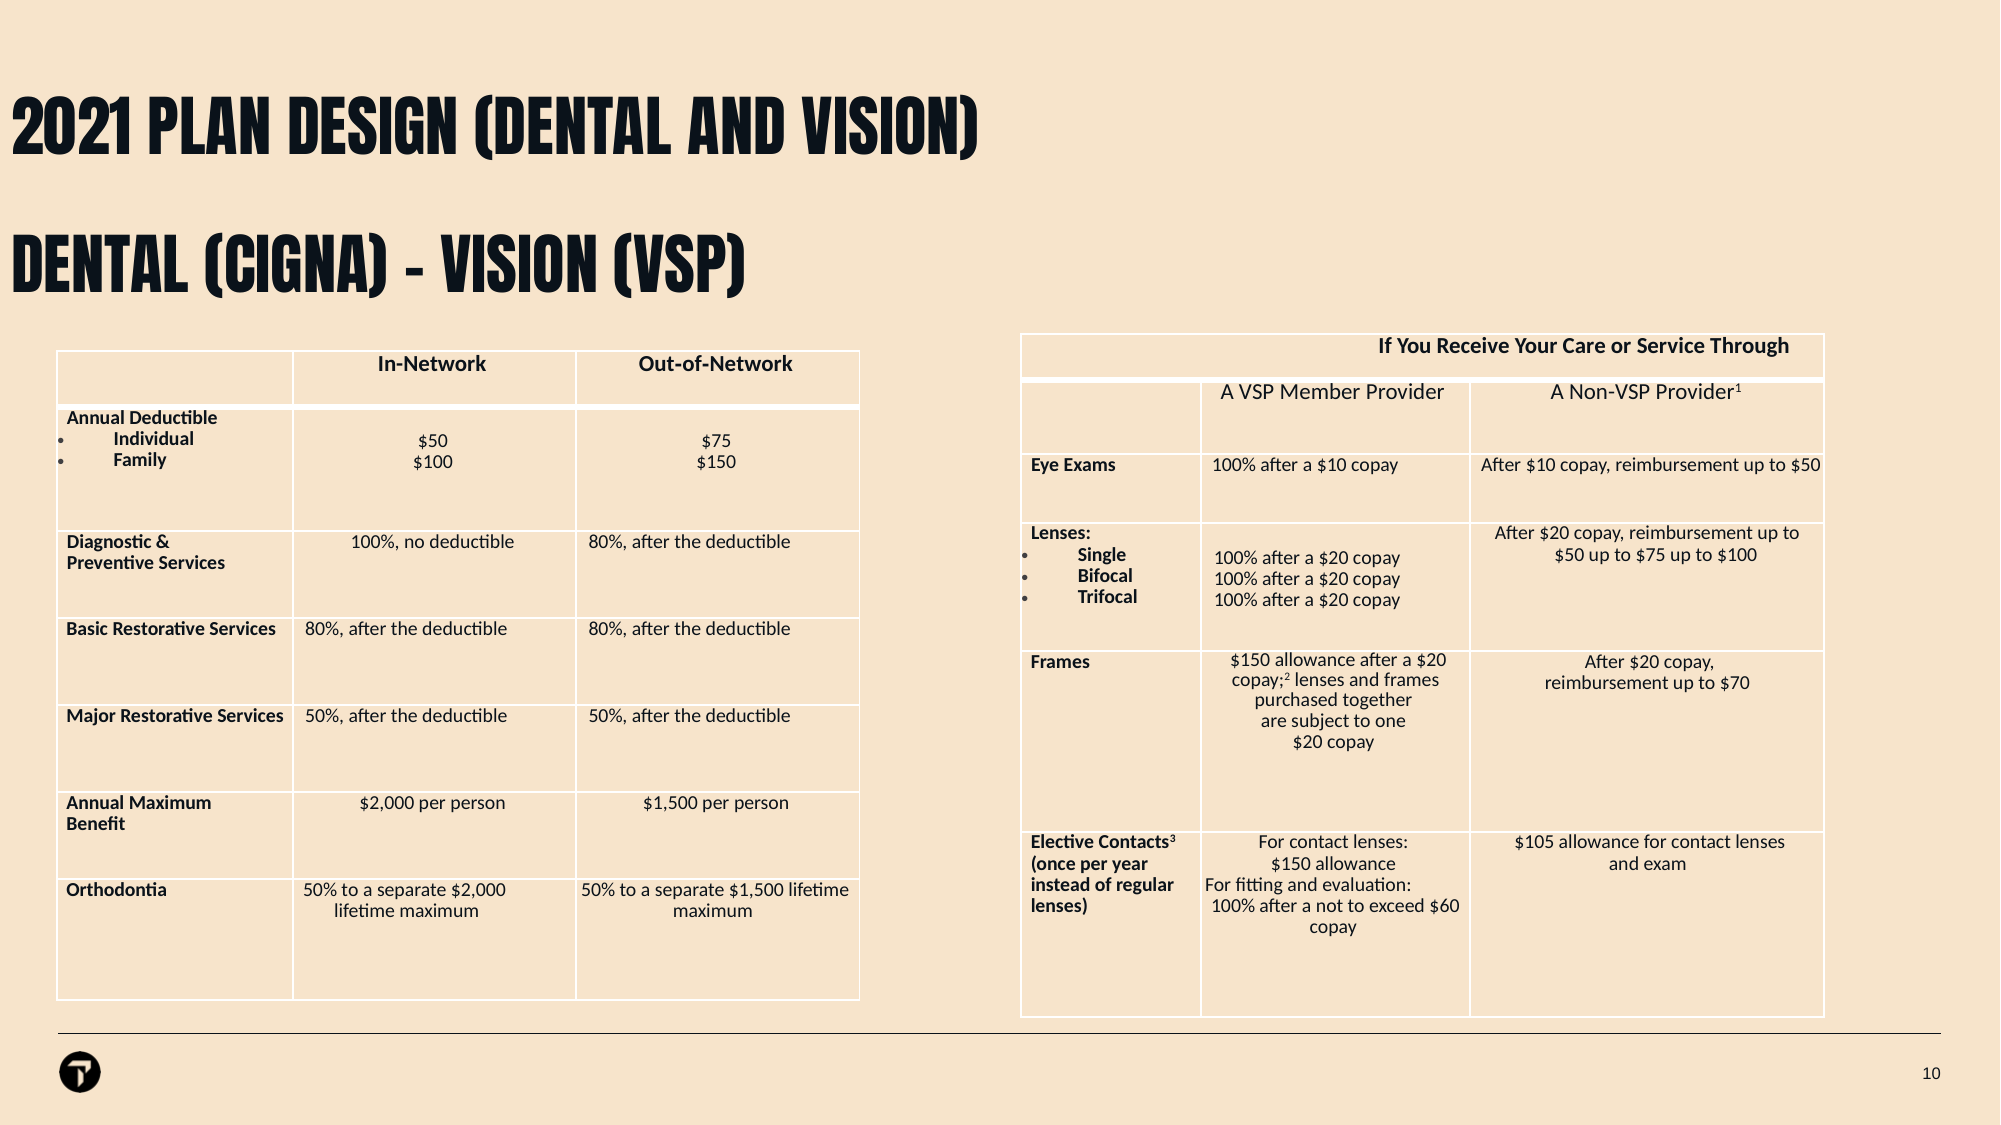

# 2021 plan design (dental and vision) dental (Cigna) – vision (vsp)

| If You Receive Your Care or Service Through |  |  |
| --- | --- | --- |
|  | A VSP Member Provider | A Non-VSP Provider1 |
| Eye Exams | 100% after a $10 copay | After $10 copay, reimbursement up to $50 |
| Lenses: Single Bifocal Trifocal | 100% after a $20 copay 100% after a $20 copay 100% after a $20 copay | After $20 copay, reimbursement up to $50 up to $75 up to $100 |
| Frames | $150 allowance after a $20 copay;2 lenses and frames purchased together are subject to one $20 copay | After $20 copay, reimbursement up to $70 |
| Elective Contacts3 (once per year instead of regular lenses) | For contact lenses: $150 allowance For fitting and evaluation: 100% after a not to exceed $60 copay | $105 allowance for contact lenses and exam |
|  | In-Network | Out‑of‑Network |
| --- | --- | --- |
| Annual Deductible Individual Family | $50 $100 | $75 $150 |
| Diagnostic & Preventive Services | 100%, no deductible | 80%, after the deductible |
| Basic Restorative Services | 80%, after the deductible | 80%, after the deductible |
| Major Restorative Services | 50%, after the deductible | 50%, after the deductible |
| Annual Maximum Benefit | $2,000 per person | $1,500 per person |
| Orthodontia | 50% to a separate $2,000 lifetime maximum | 50% to a separate $1,500 lifetime maximum |
10